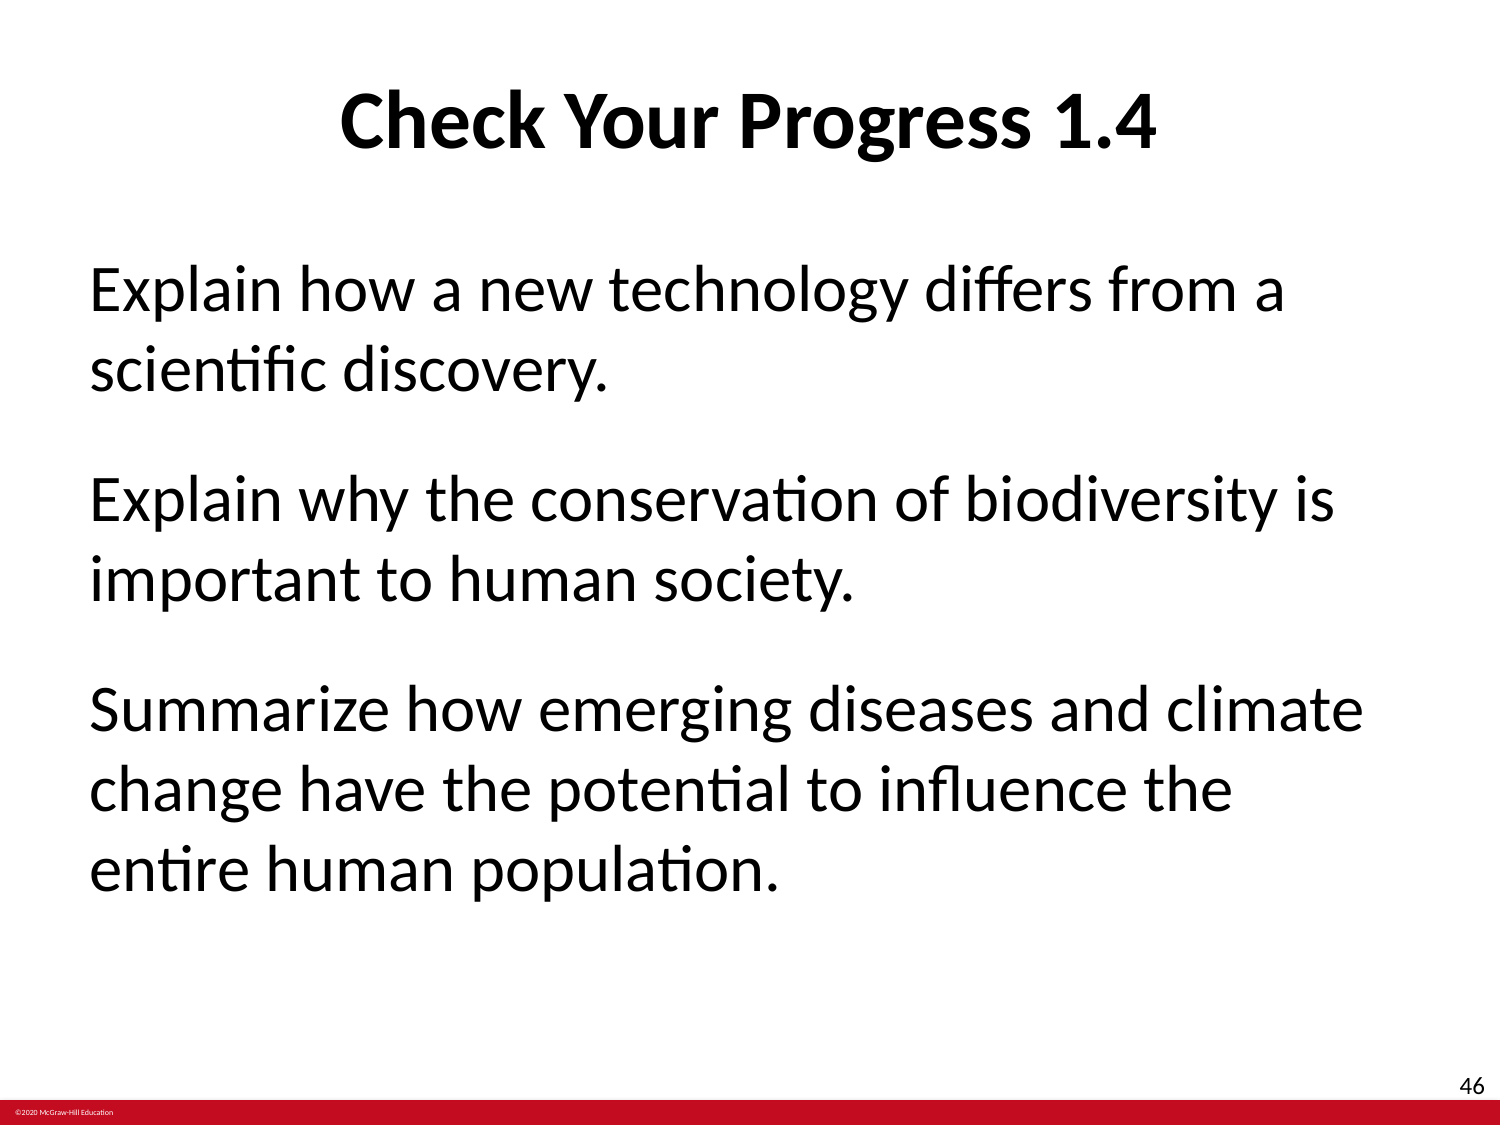

# Check Your Progress 1.4
Explain how a new technology differs from a scientific discovery.
Explain why the conservation of biodiversity is important to human society.
Summarize how emerging diseases and climate change have the potential to influence the entire human population.